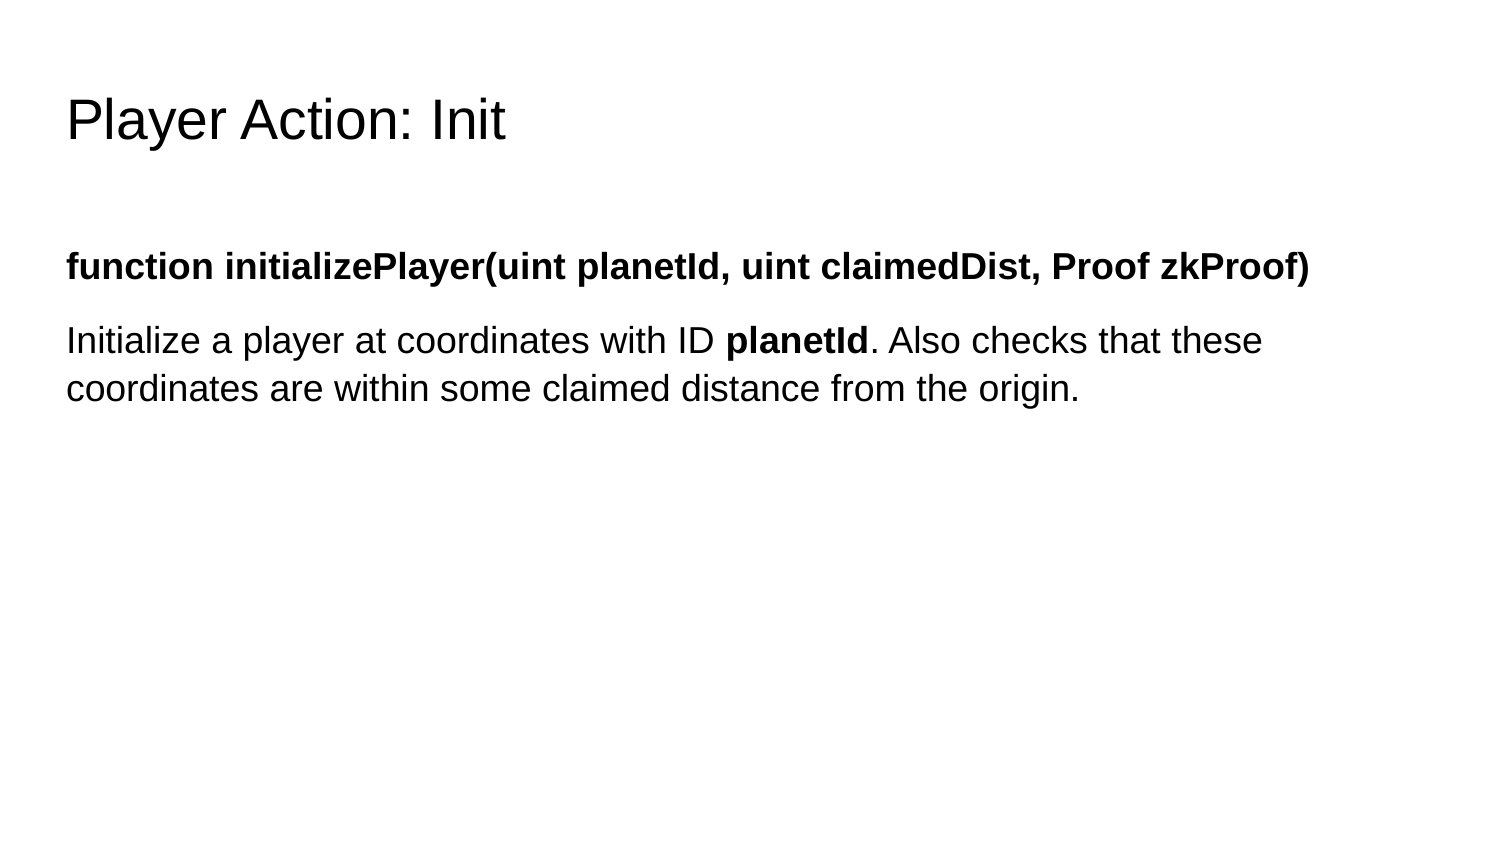

# Player Action: Init

function initializePlayer(uint planetId, uint claimedDist, Proof zkProof)
Initialize a player at coordinates with ID planetId. Also checks that these coordinates are within some claimed distance from the origin.